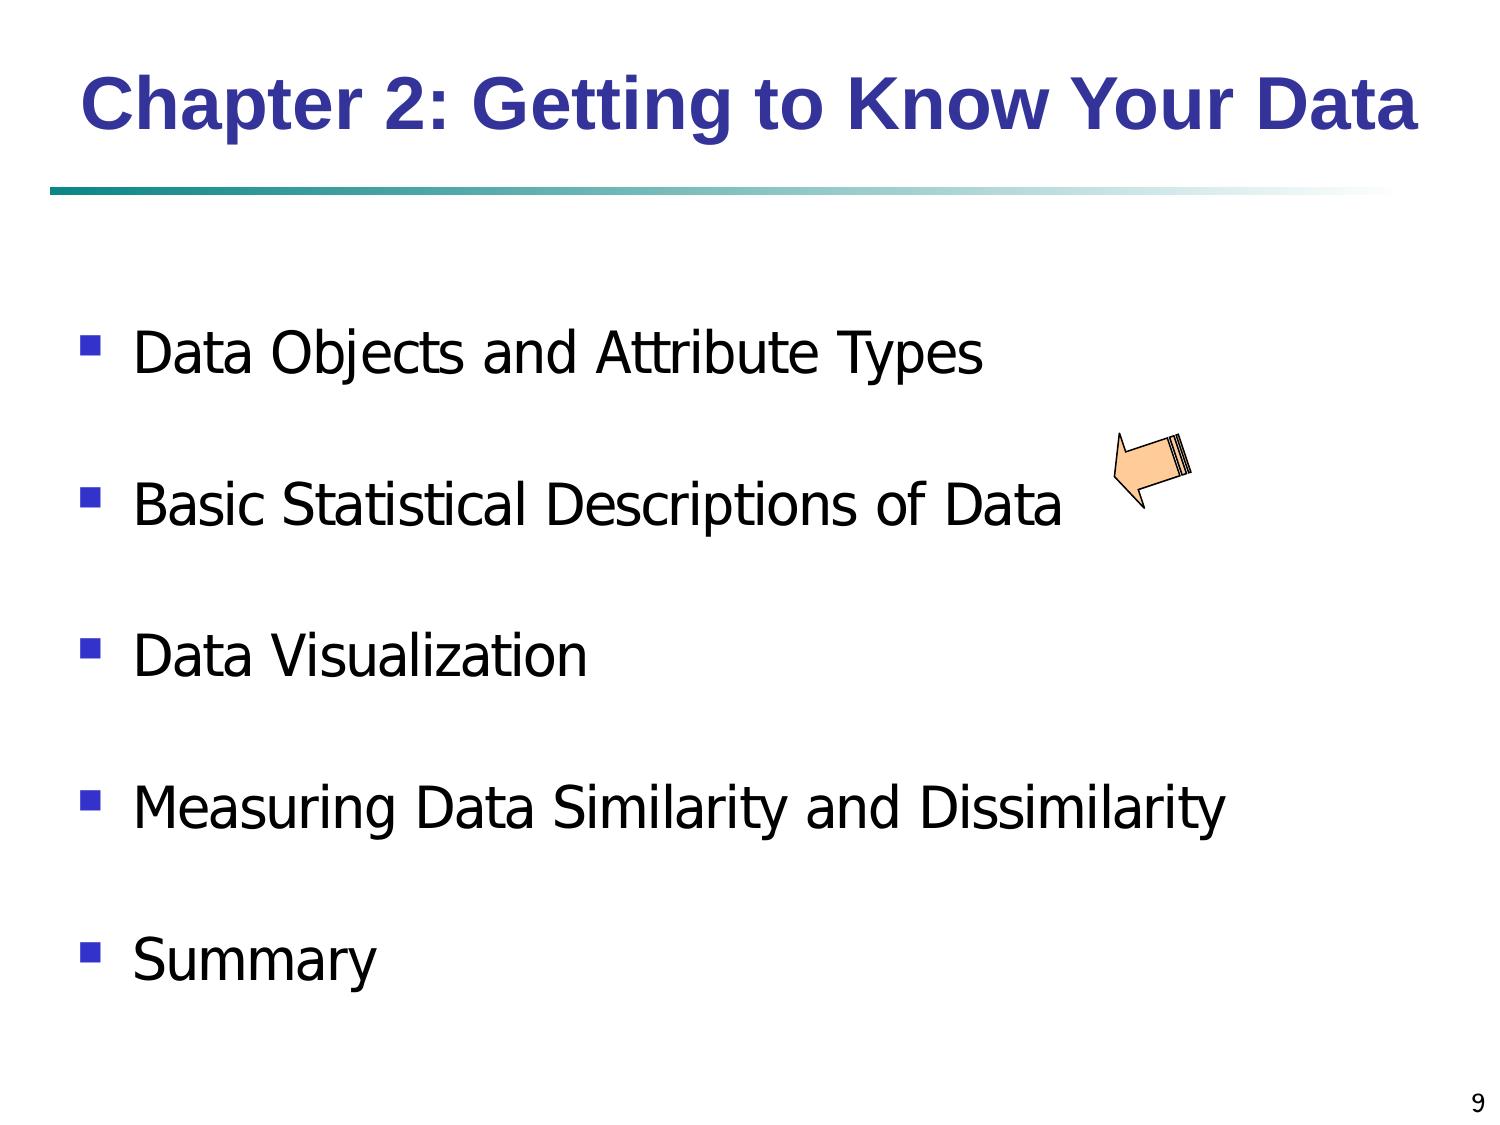

# Chapter 2: Getting to Know Your Data
Data Objects and Attribute Types
Basic Statistical Descriptions of Data
Data Visualization
Measuring Data Similarity and Dissimilarity
Summary

9